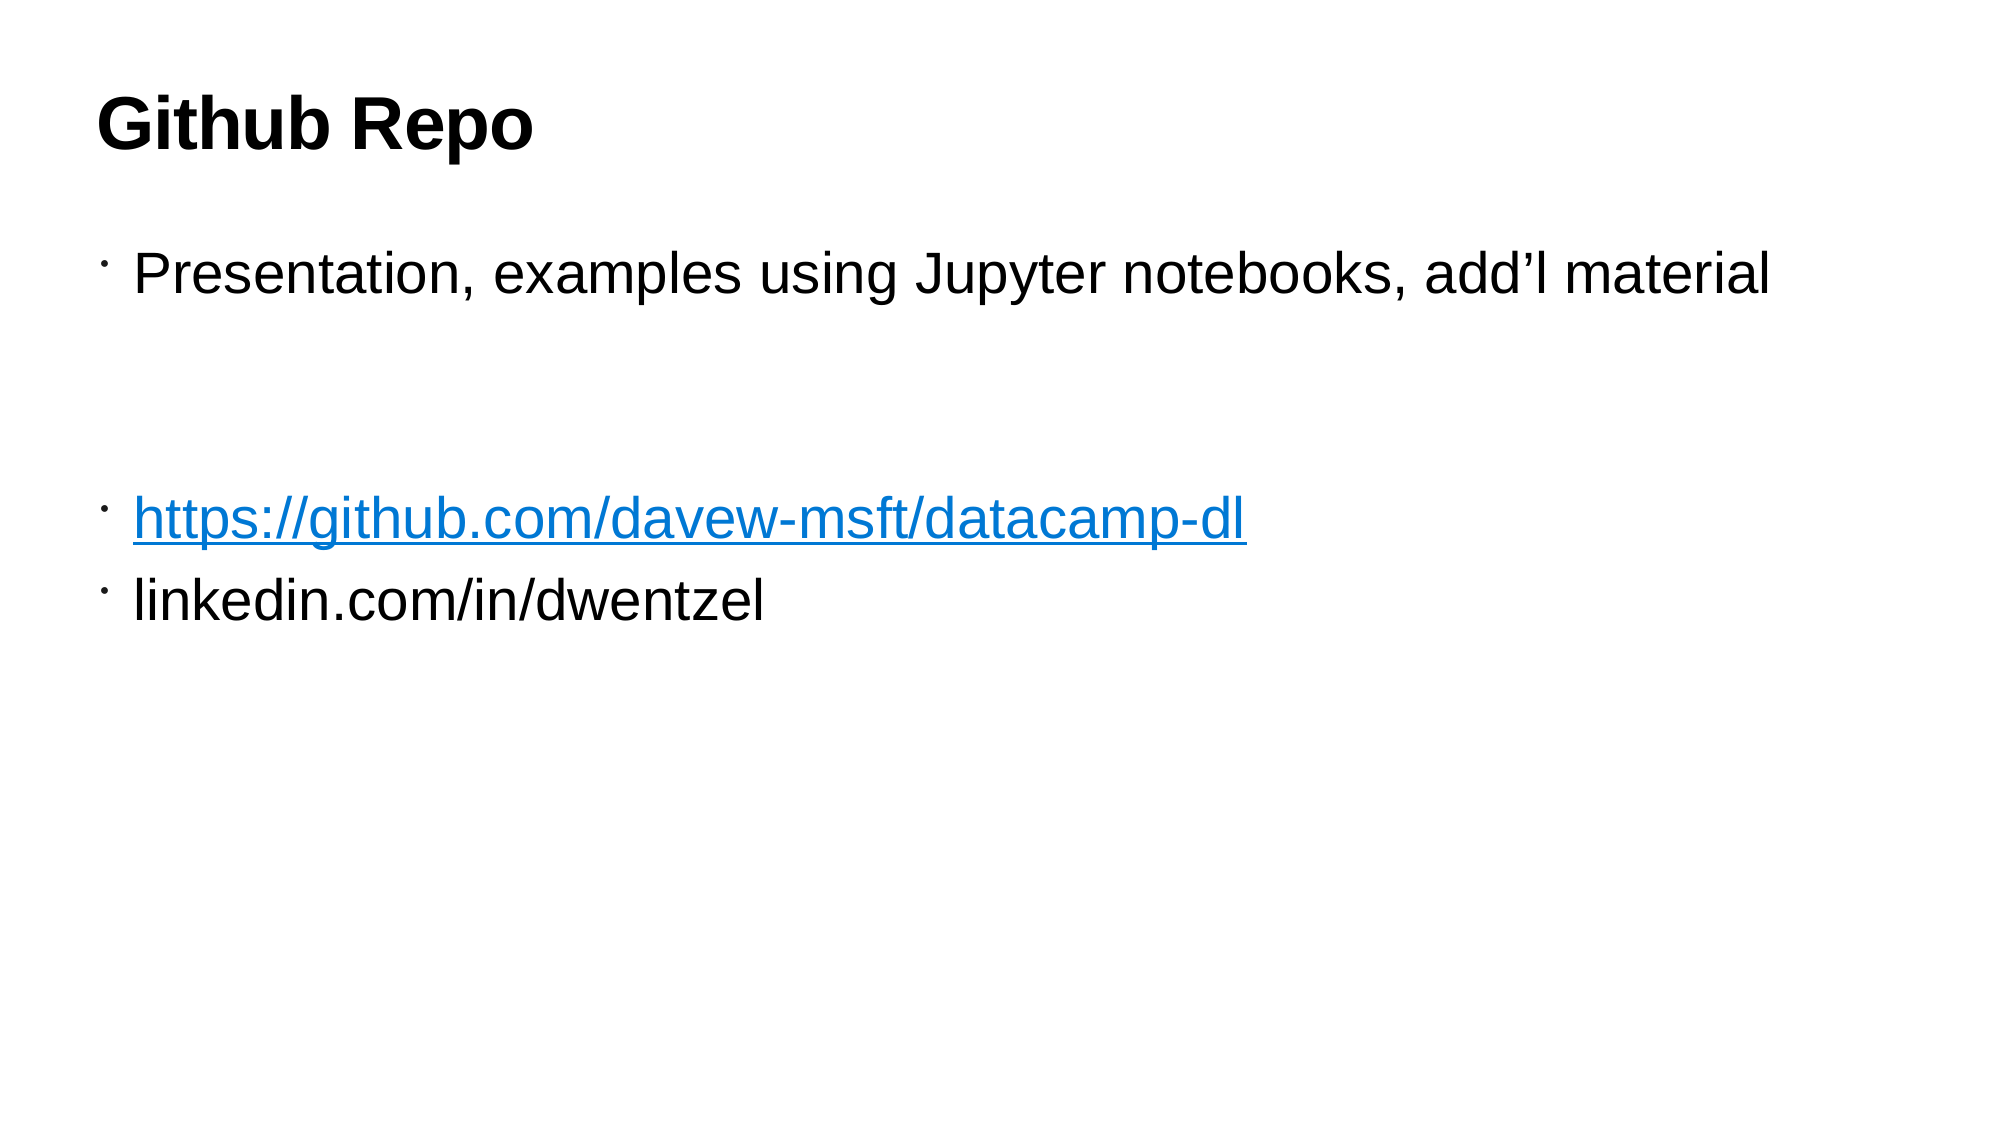

# Github Repo
Presentation, examples using Jupyter notebooks, add’l material

https://github.com/davew-msft/datacamp-dl
linkedin.com/in/dwentzel